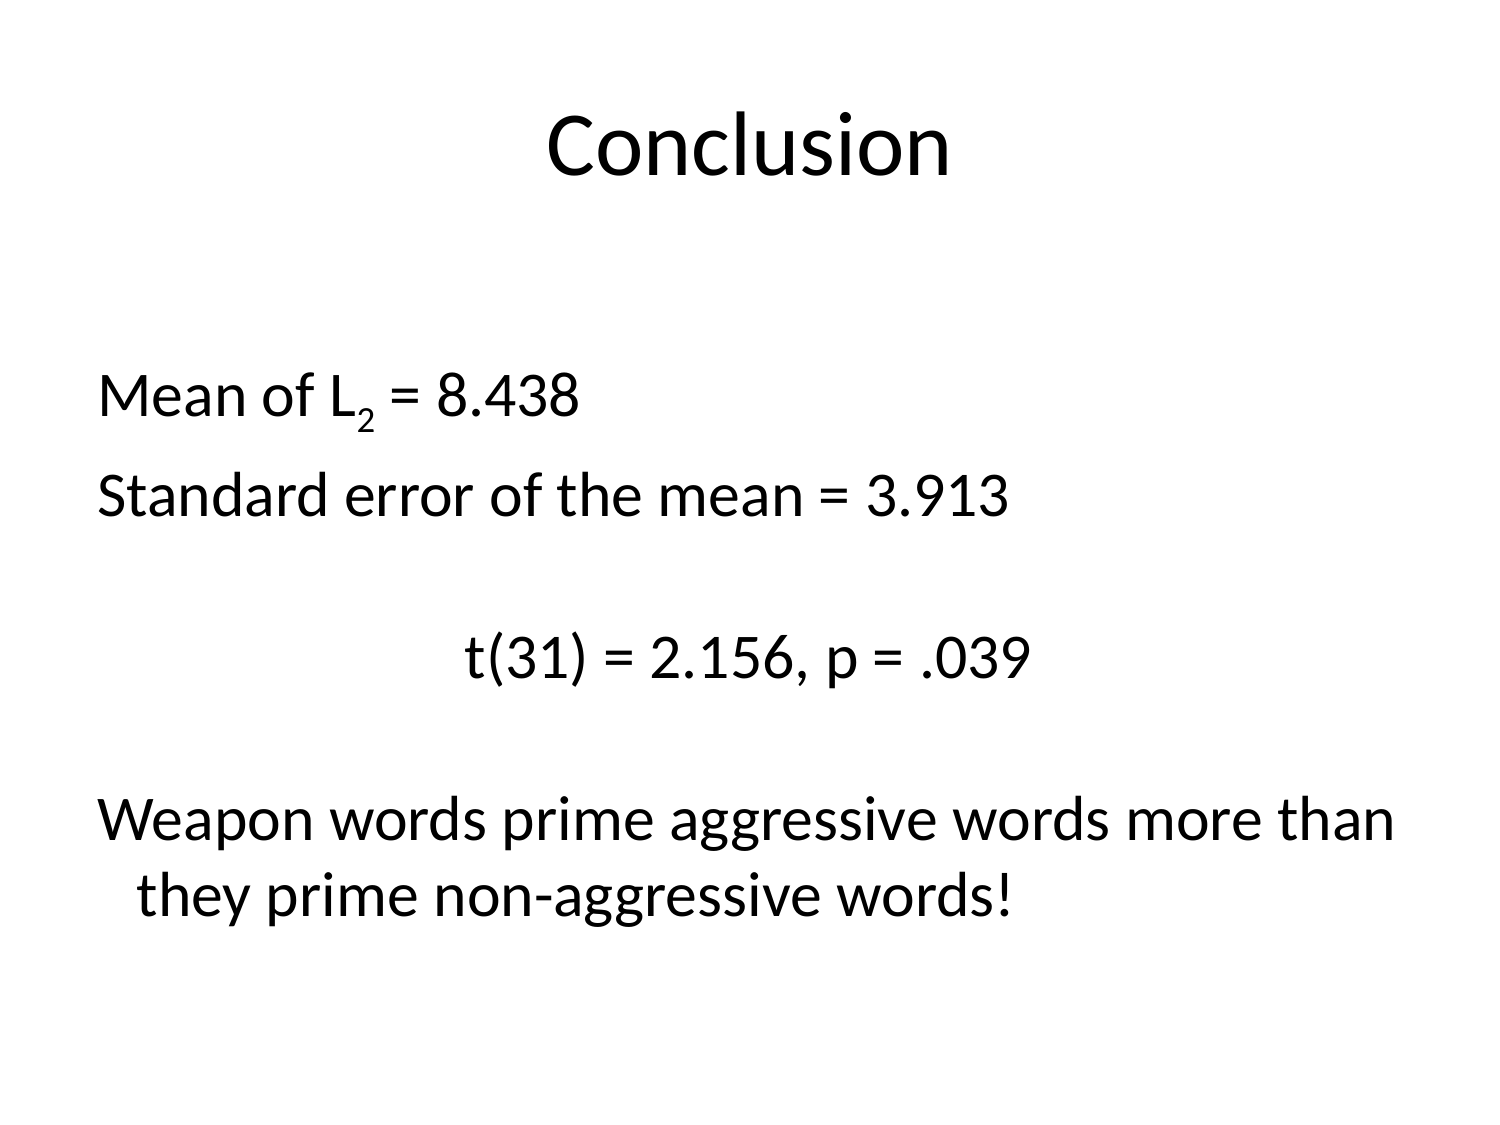

# Conclusion
Mean of L2 = 8.438
Standard error of the mean = 3.913

t(31) = 2.156, p = .039

Weapon words prime aggressive words more than they prime non-aggressive words!